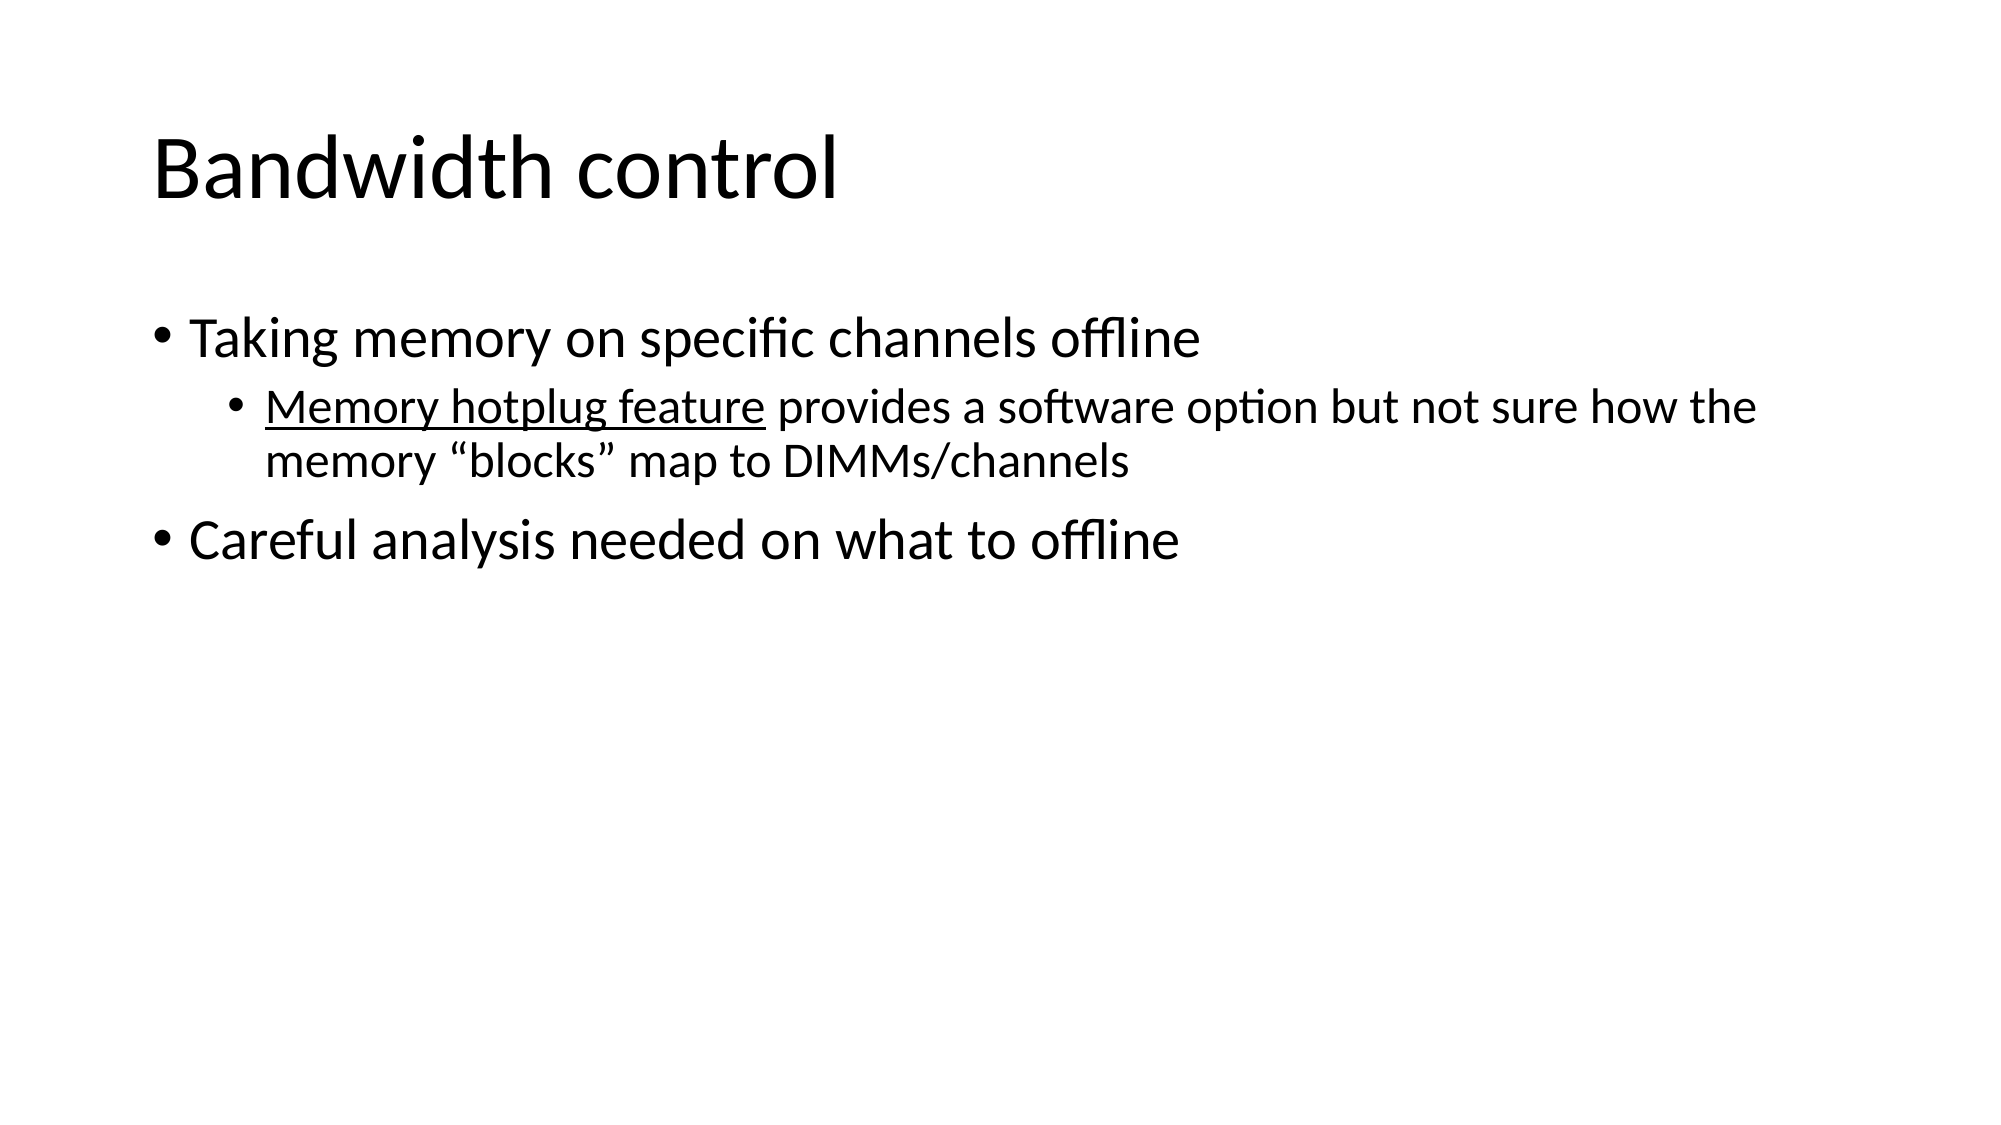

# Bandwidth control
Taking memory on specific channels offline
Memory hotplug feature provides a software option but not sure how the memory “blocks” map to DIMMs/channels
Careful analysis needed on what to offline